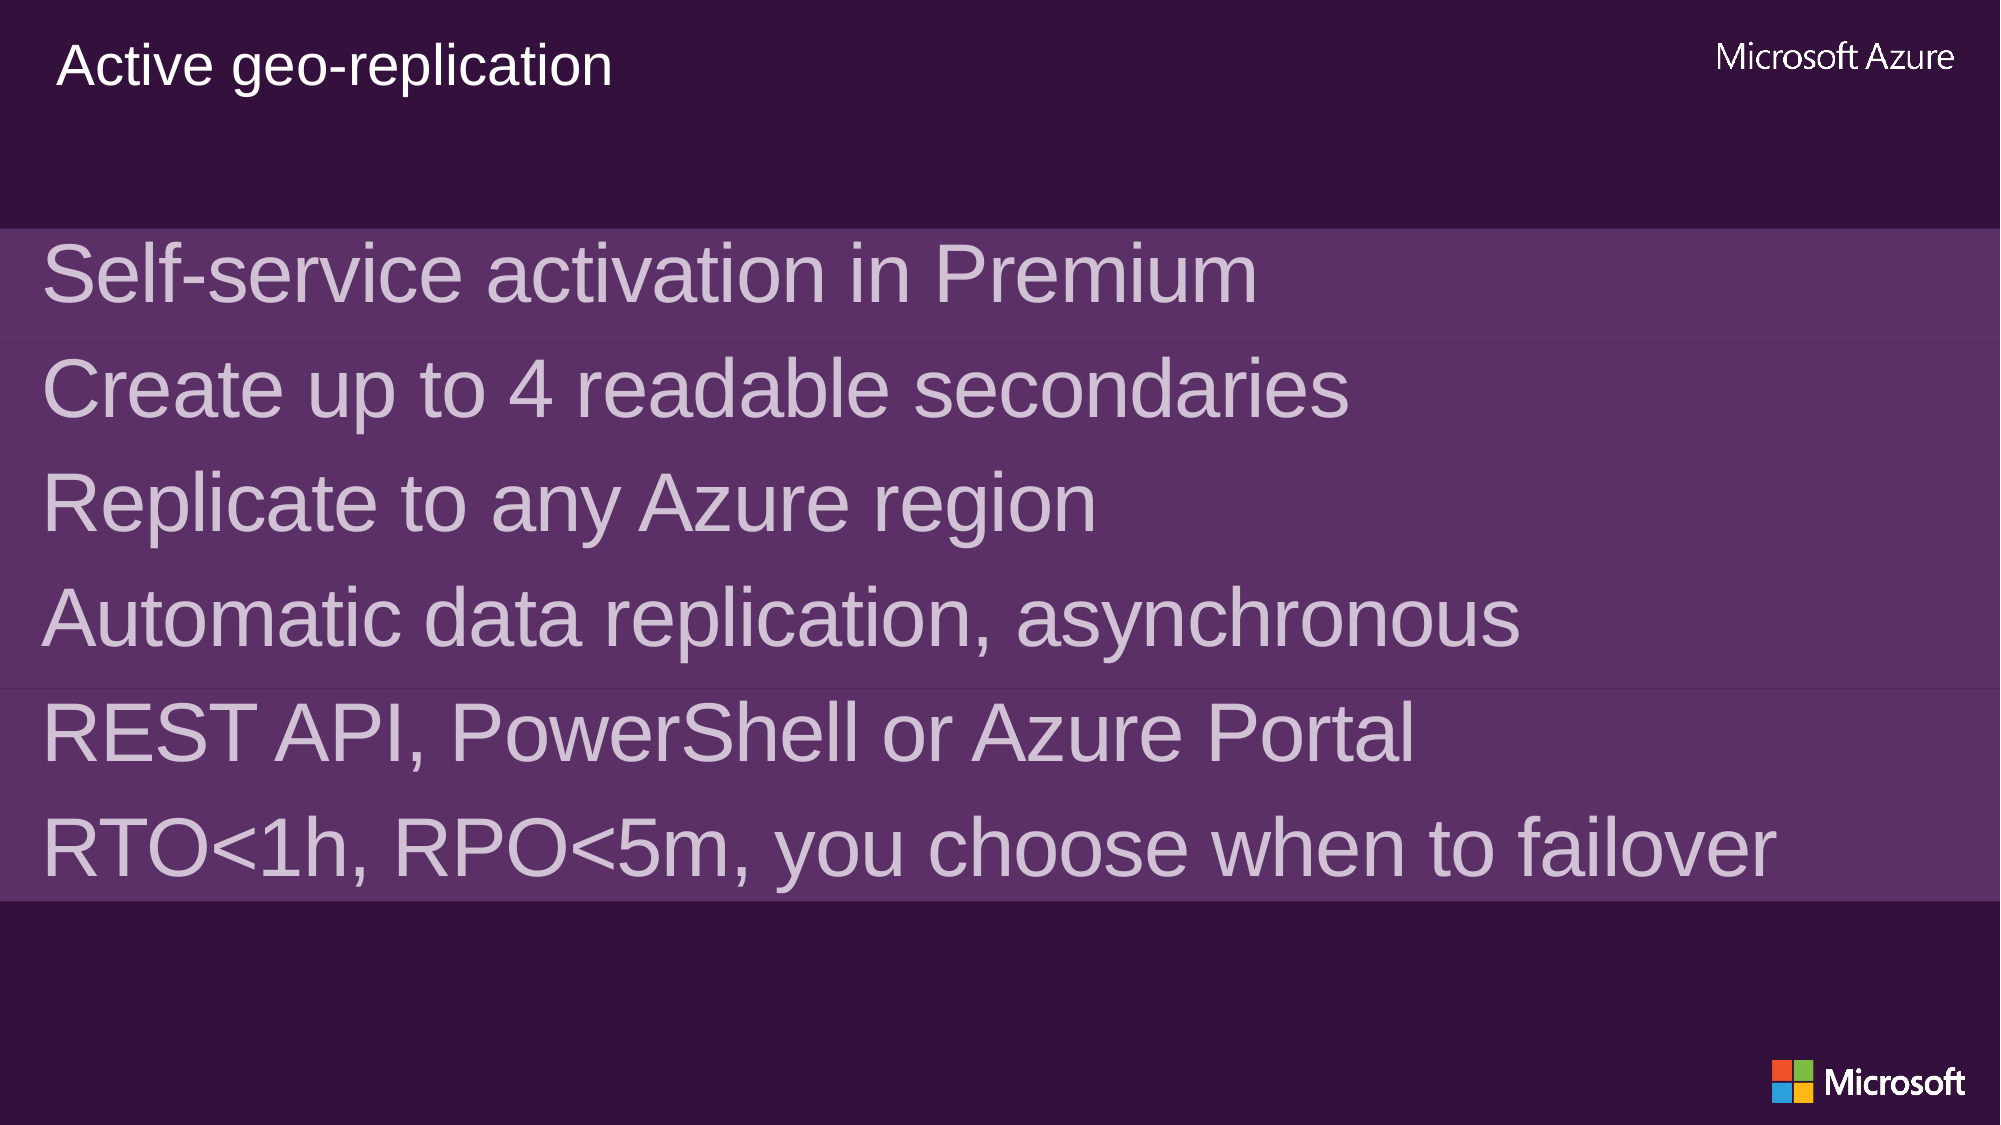

Self-service activation in Premium
Create up to 4 readable secondaries
Replicate to any Azure region
Automatic data replication, asynchronous
REST API, PowerShell or Azure Portal
RTO<1h, RPO<5m, you choose when to failover
Active geo-replication